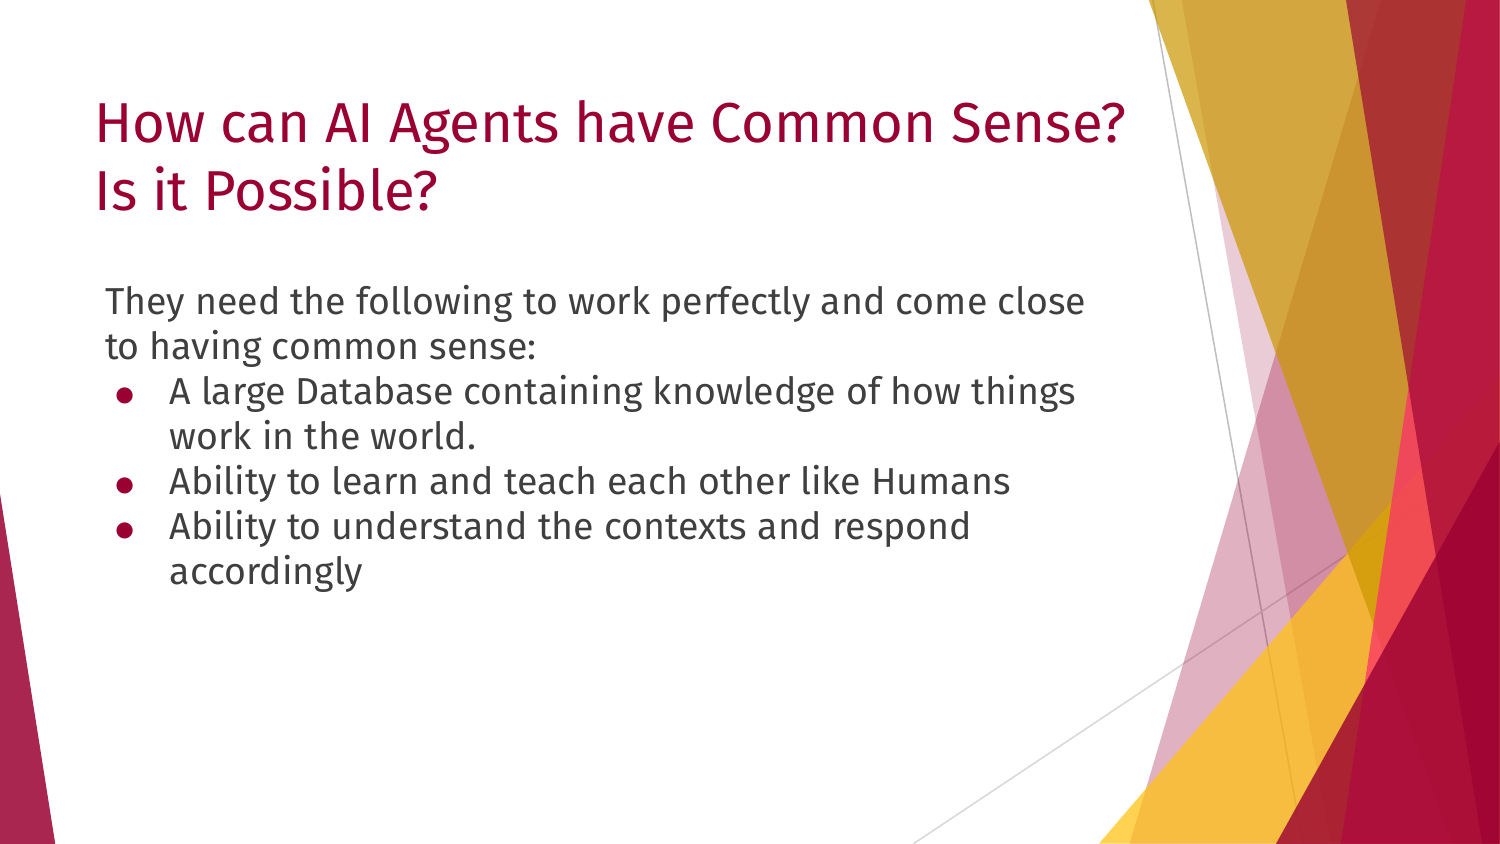

# How can AI Agents have Common Sense?
Is it Possible?
They need the following to work perfectly and come close to having common sense:
A large Database containing knowledge of how things work in the world.
Ability to learn and teach each other like Humans
Ability to understand the contexts and respond accordingly